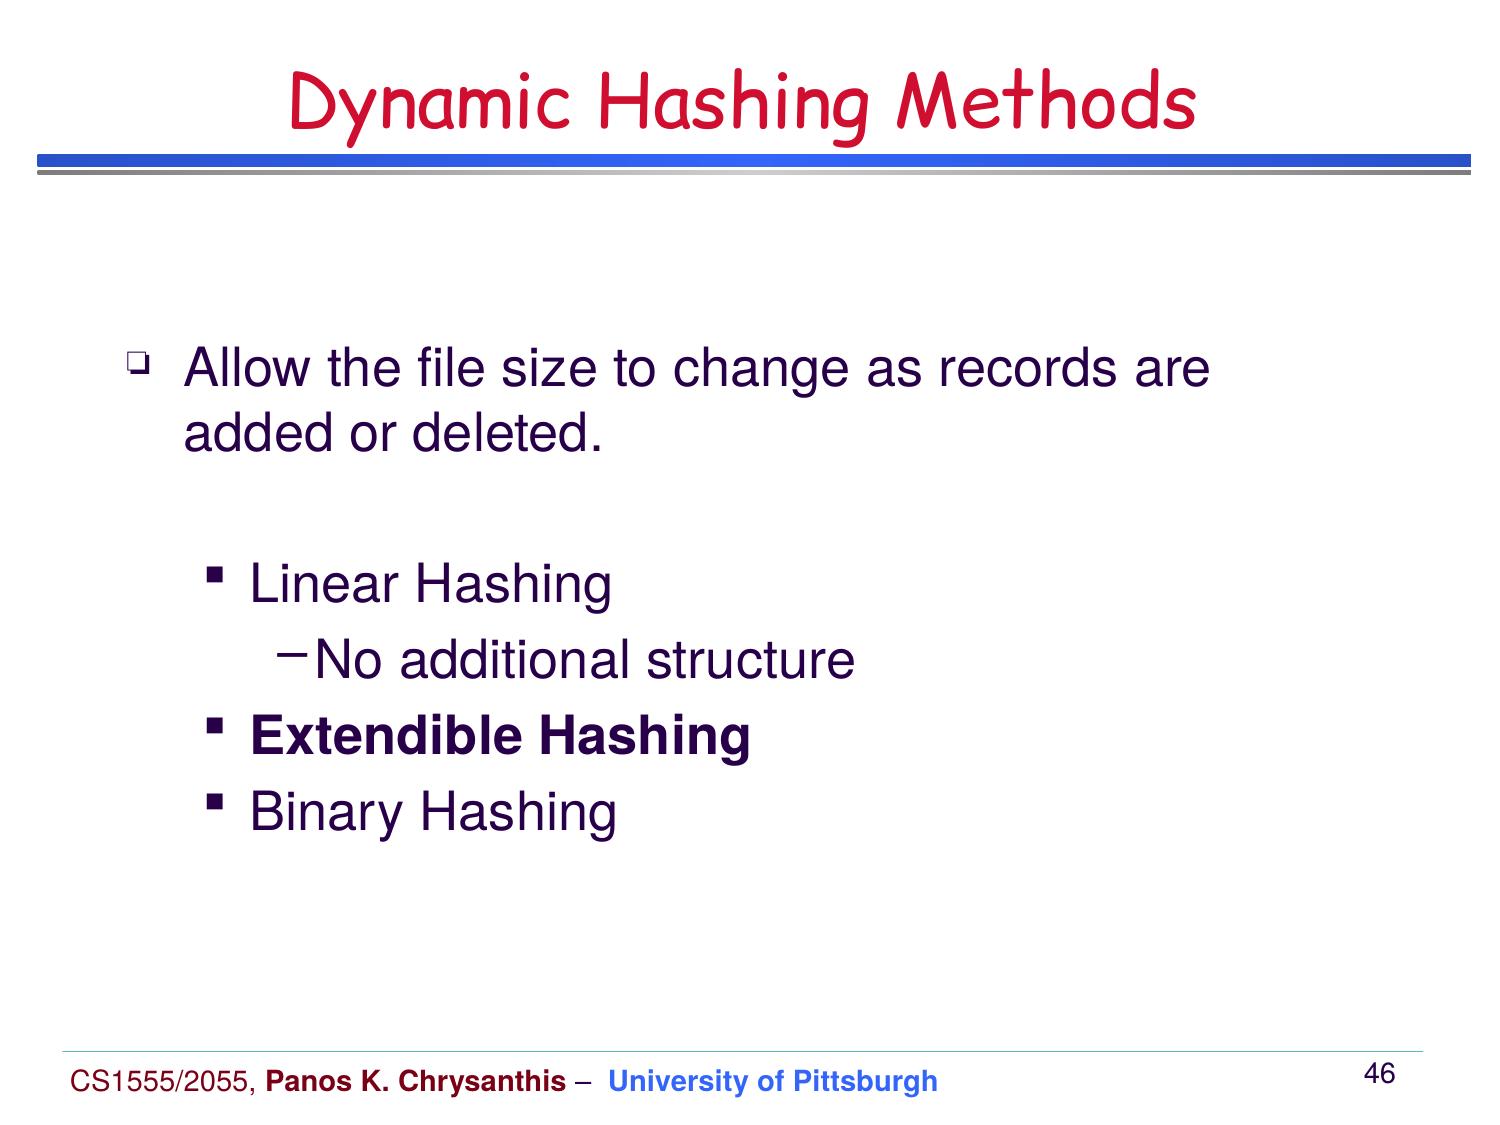

# Dynamic Hashing Methods
Allow the file size to change as records are added or deleted.

Linear Hashing
No additional structure
Extendible Hashing
Binary Hashing